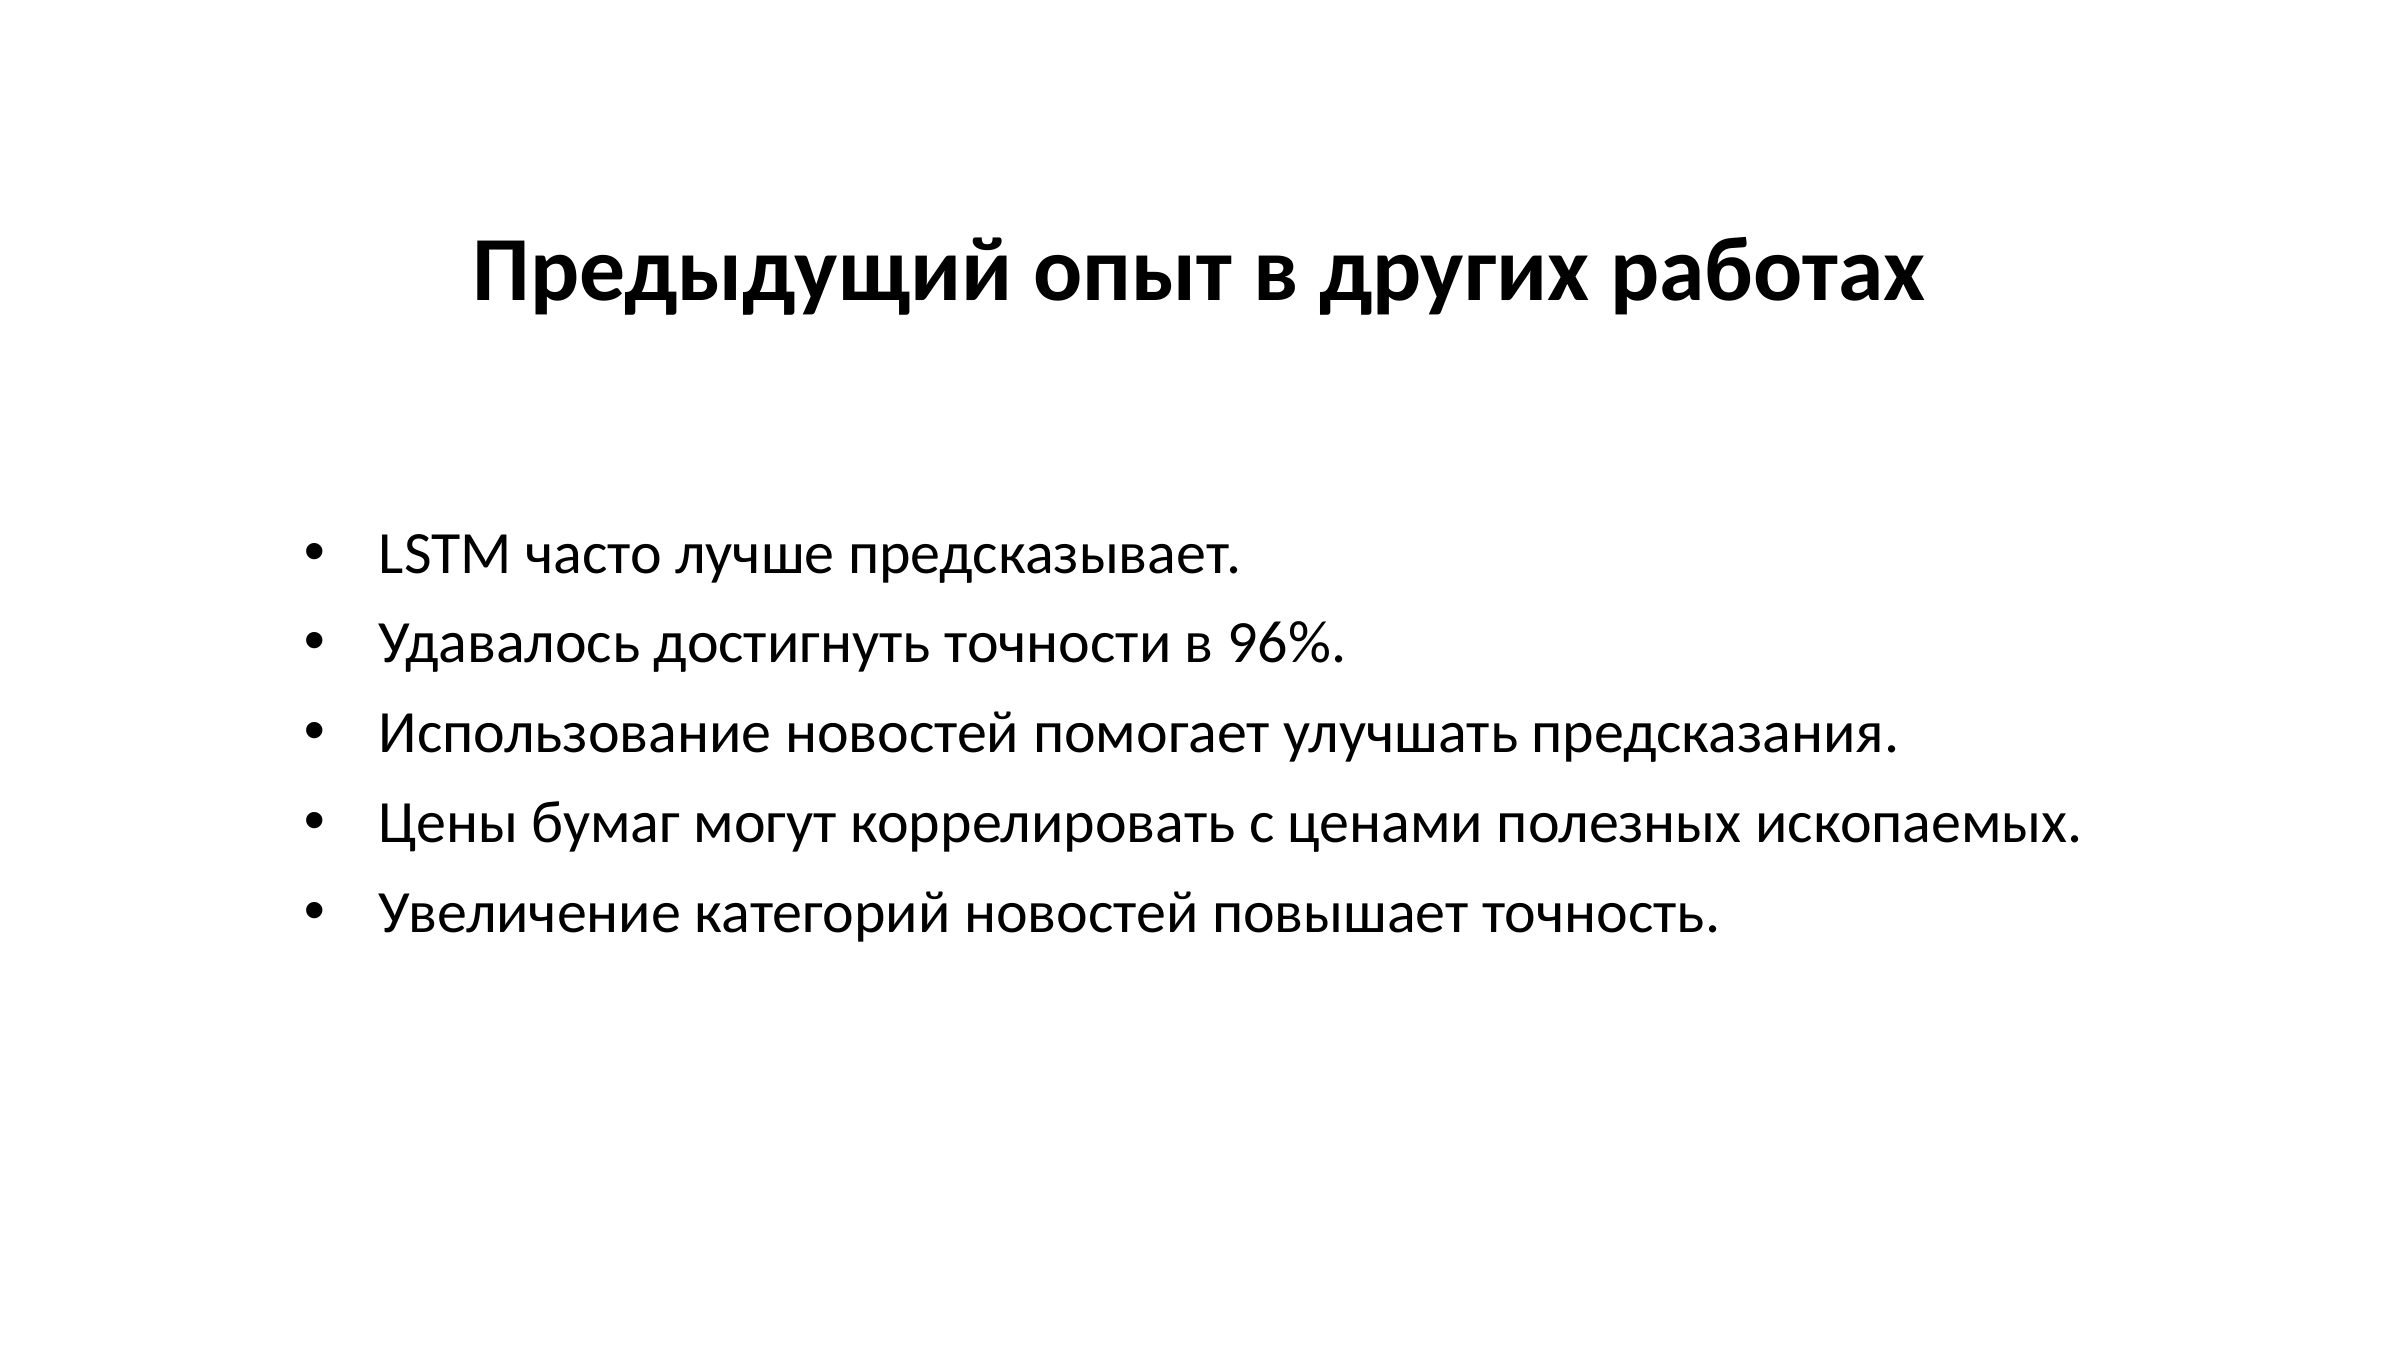

Предыдущий опыт в других работах
LSTM часто лучше предсказывает.
Удавалось достигнуть точности в 96%.
Использование новостей помогает улучшать предсказания.
Цены бумаг могут коррелировать с ценами полезных ископаемых.
Увеличение категорий новостей повышает точность.